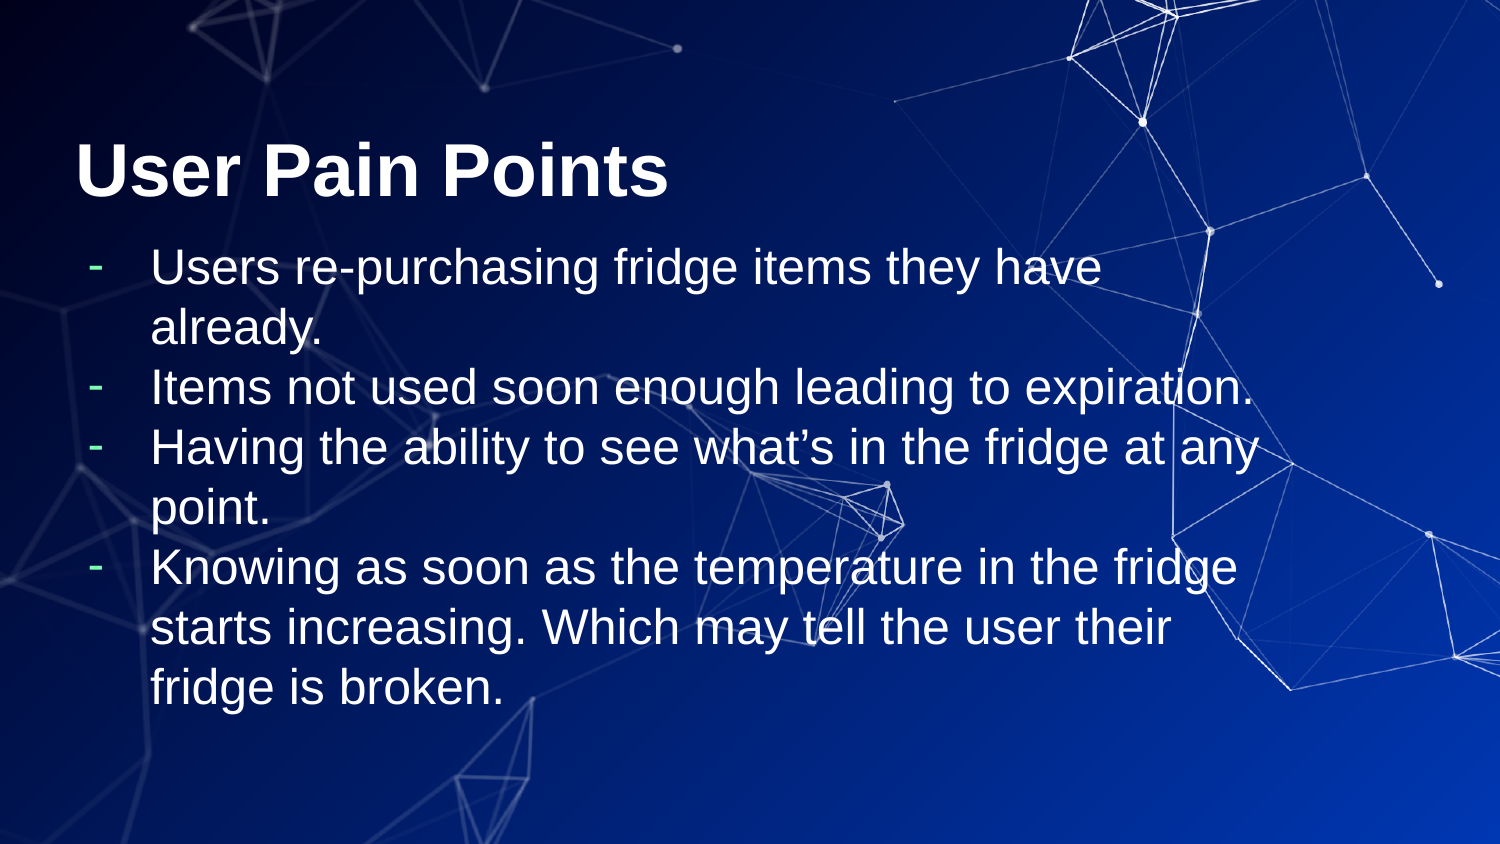

# User Pain Points
Users re-purchasing fridge items they have already.
Items not used soon enough leading to expiration.
Having the ability to see what’s in the fridge at any point.
Knowing as soon as the temperature in the fridge starts increasing. Which may tell the user their fridge is broken.